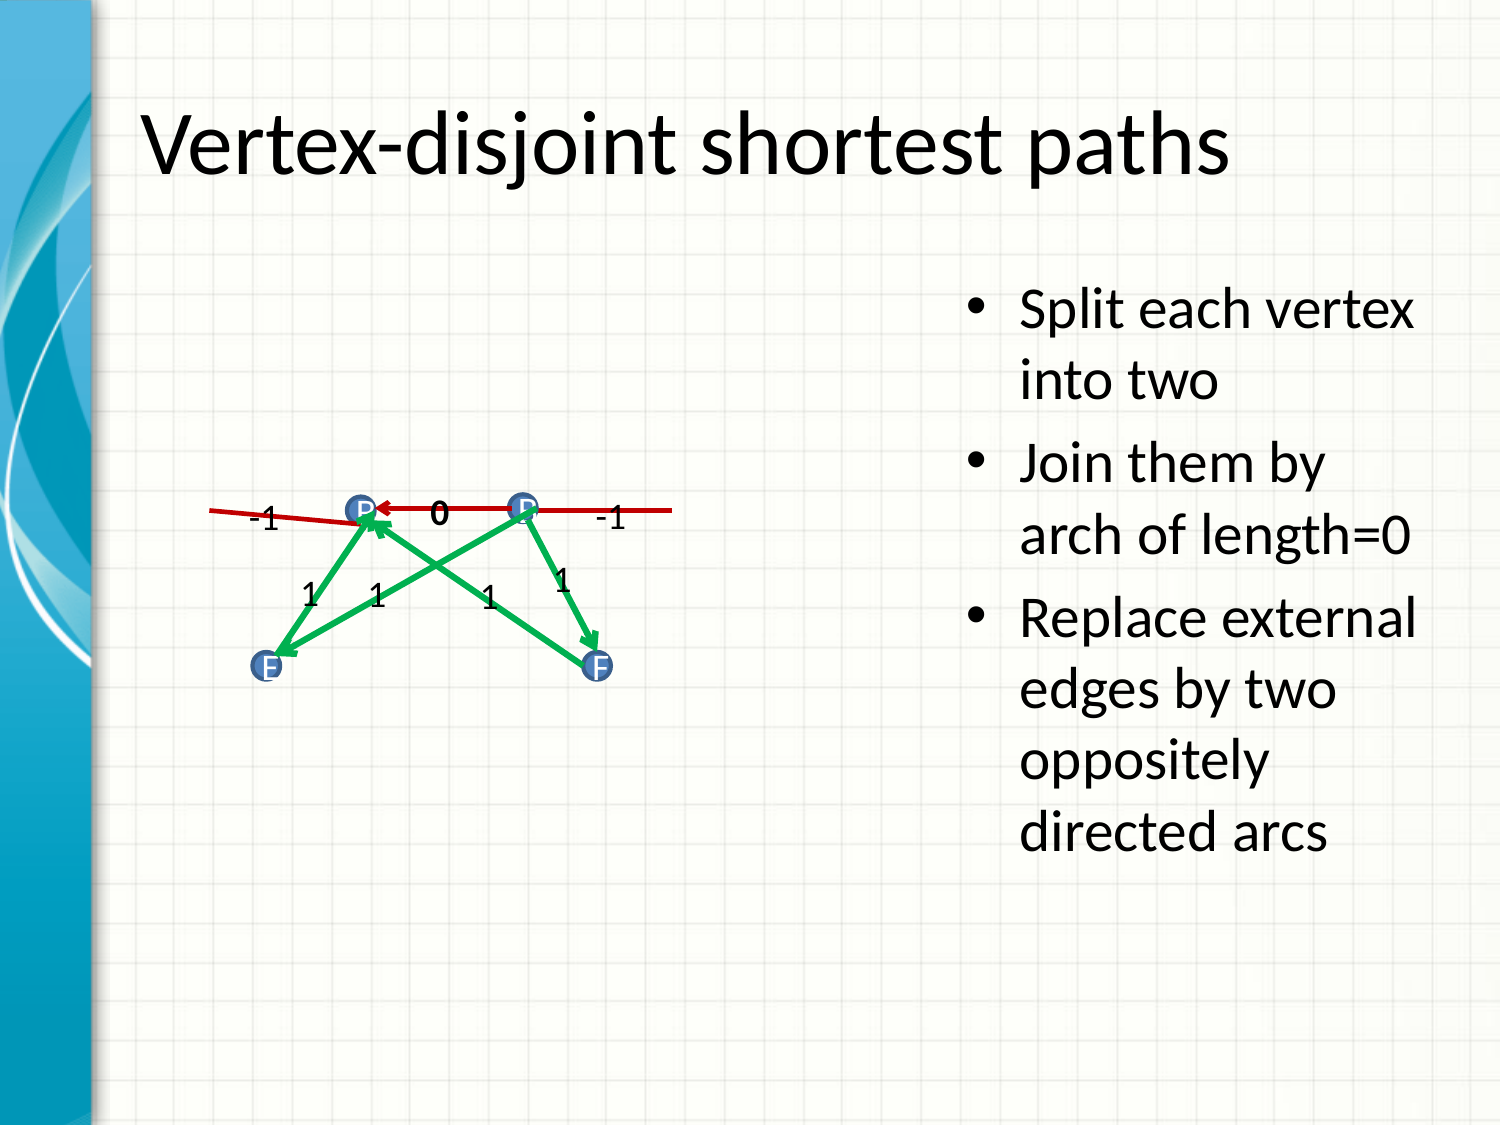

# Vertex-disjoint shortest paths
Split each vertex into two
Join them by arch of length=0
Replace external edges by two oppositely directed arcs
0
-1
-1
B
B
1
1
1
1
E
F